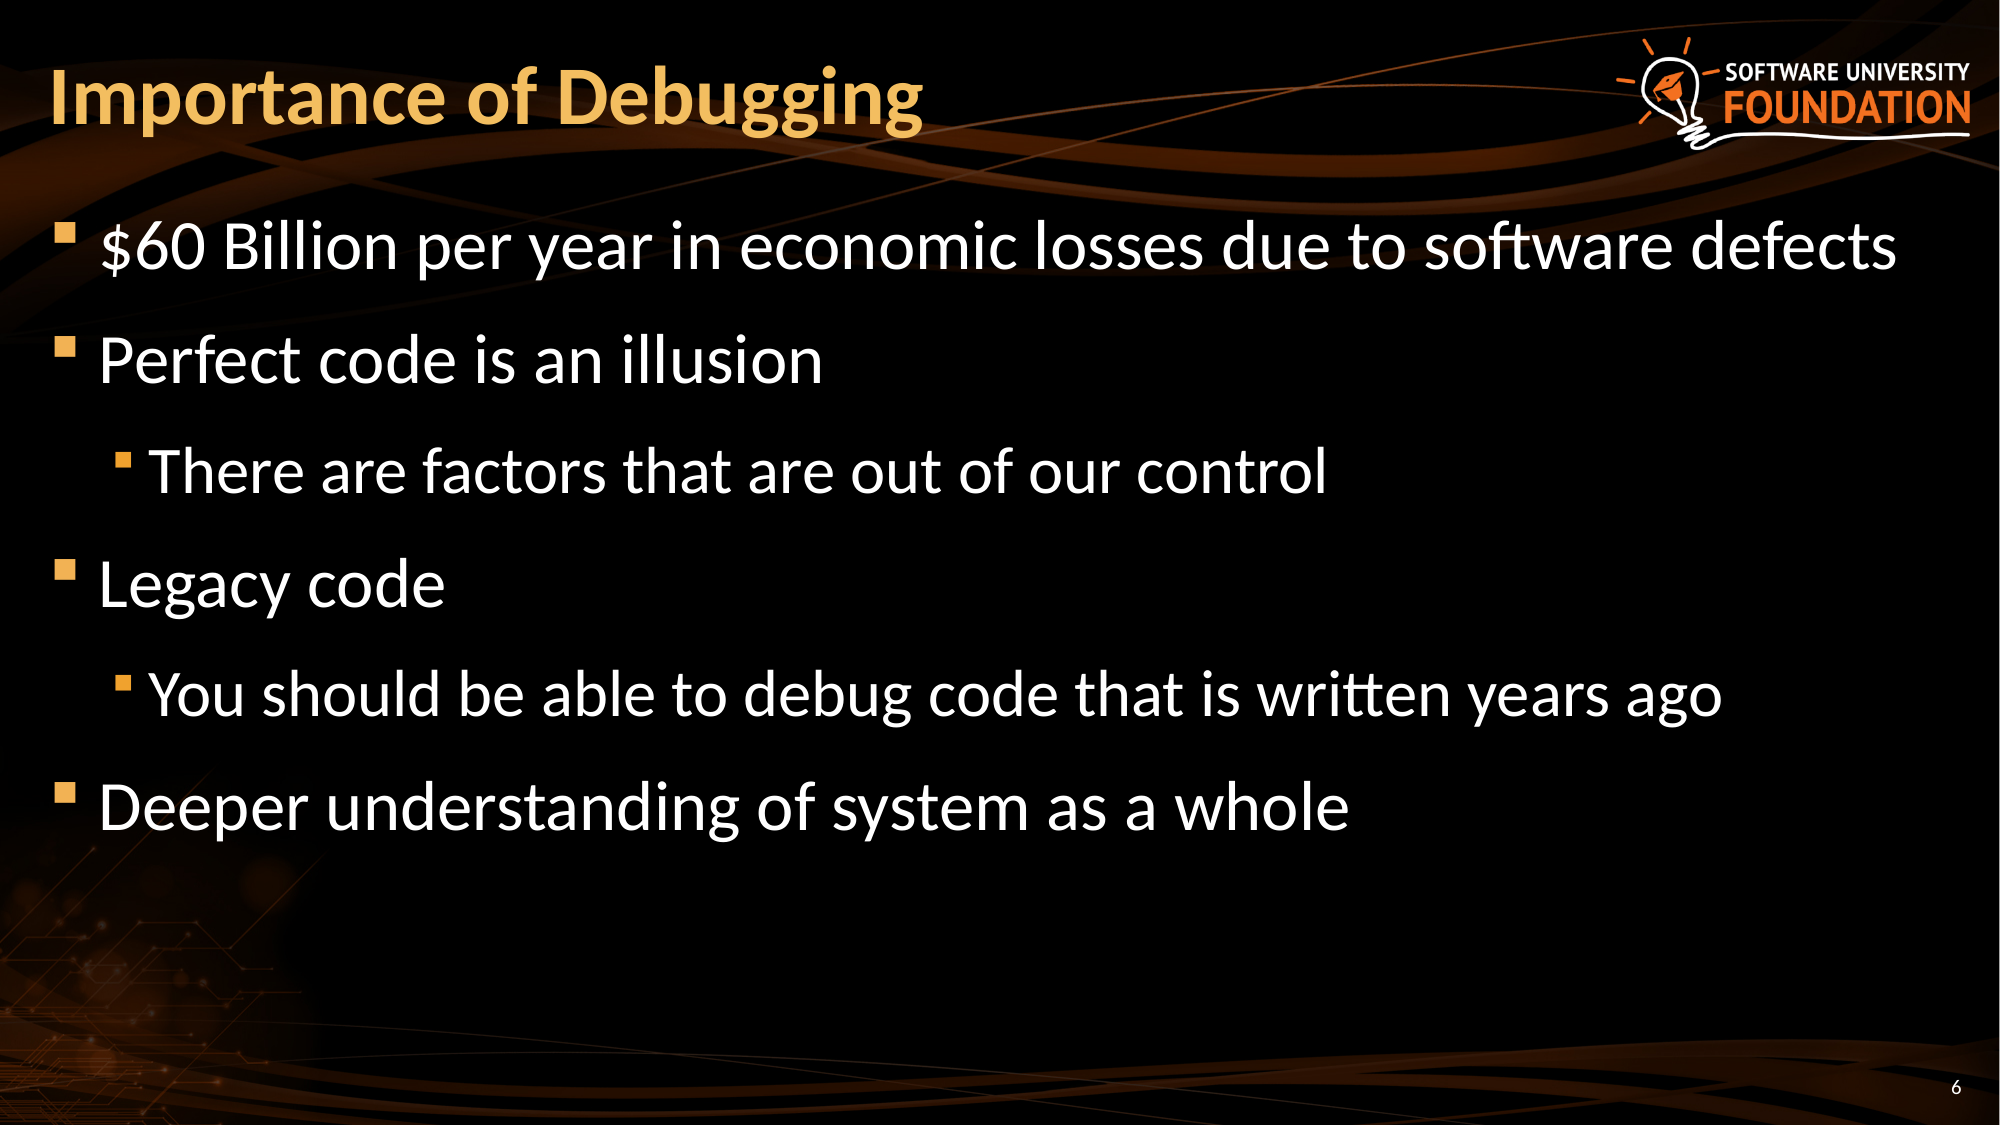

# Importance of Debugging
$60 Billion per year in economic losses due to software defects
Perfect code is an illusion
There are factors that are out of our control
Legacy code
You should be able to debug code that is written years ago
Deeper understanding of system as a whole
6